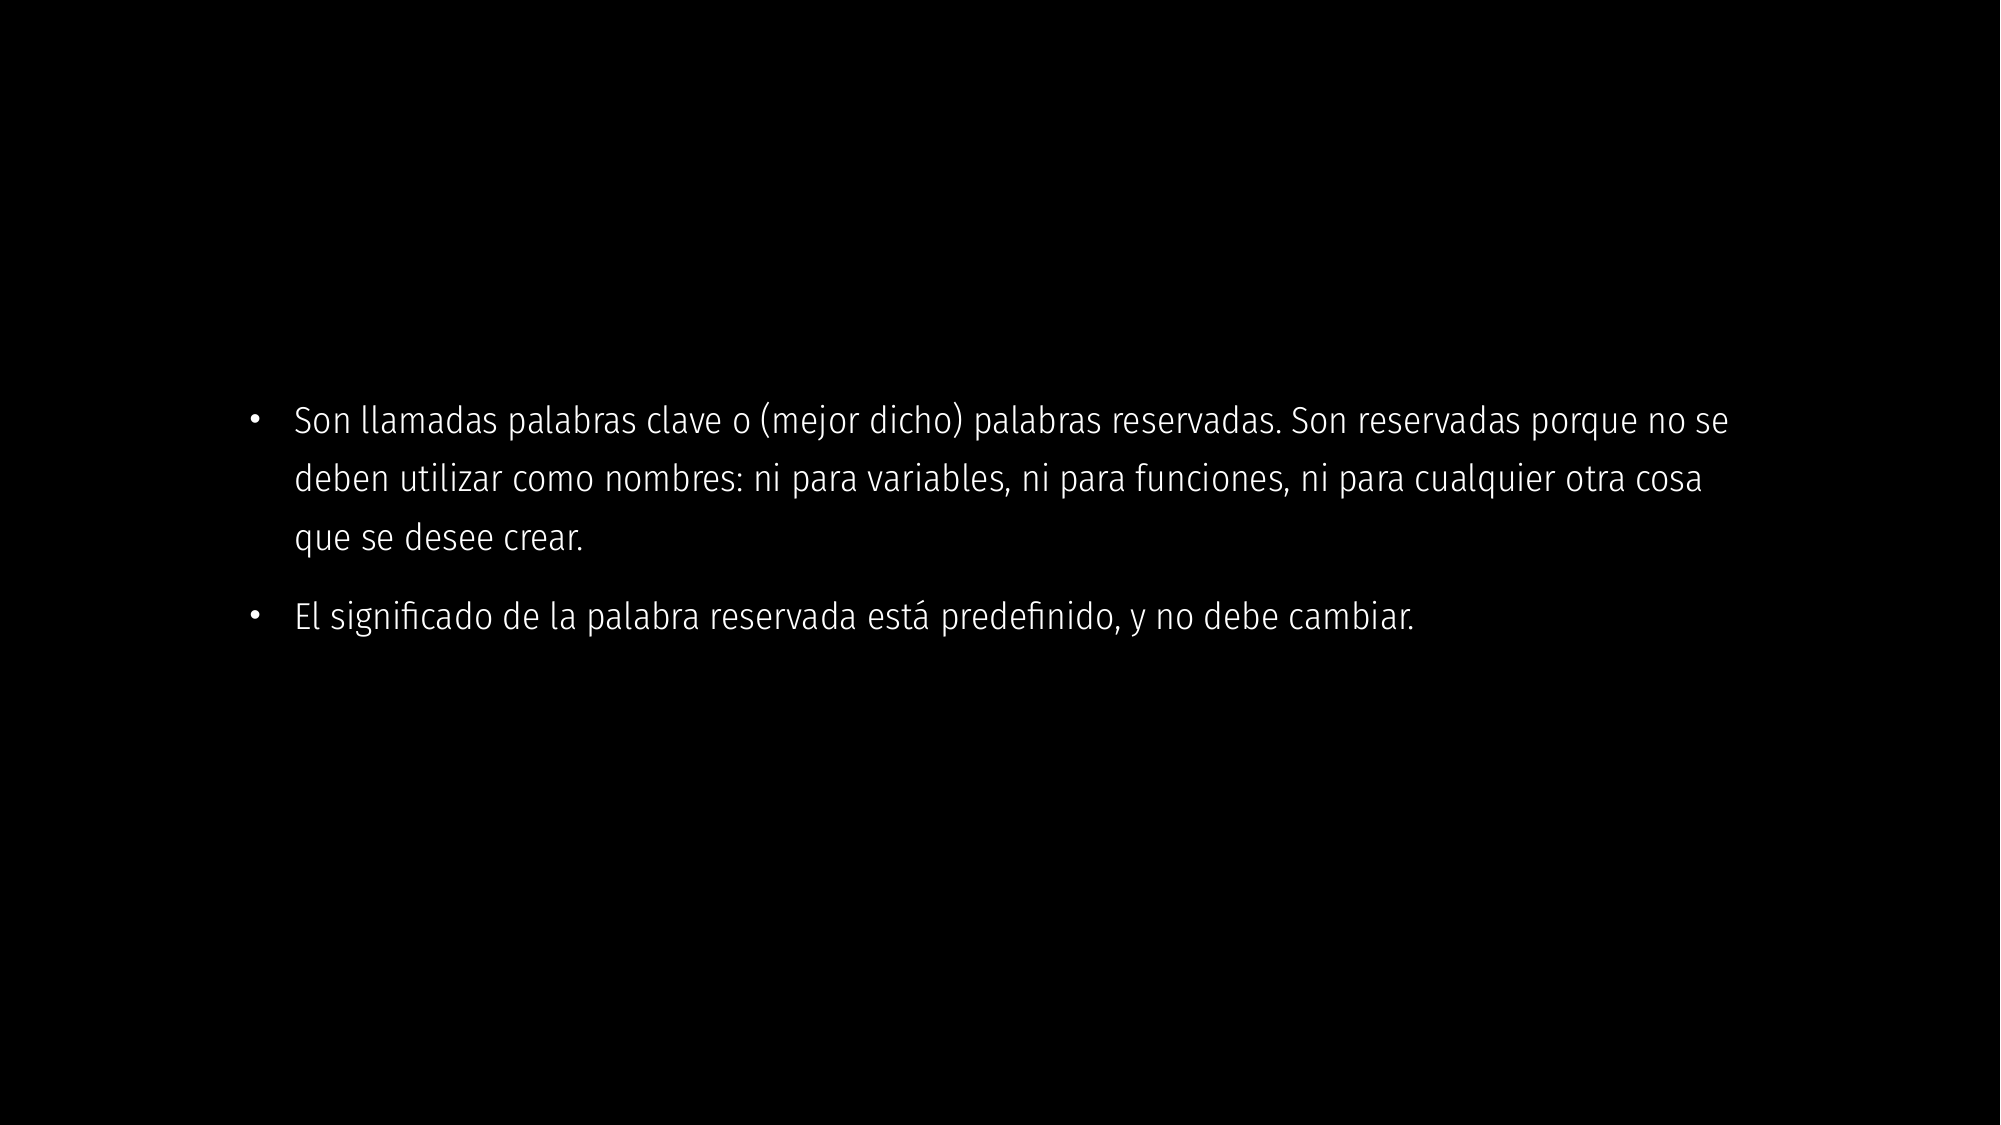

Son llamadas palabras clave o (mejor dicho) palabras reservadas. Son reservadas porque no se deben utilizar como nombres: ni para variables, ni para funciones, ni para cualquier otra cosa que se desee crear.
El significado de la palabra reservada está predefinido, y no debe cambiar.